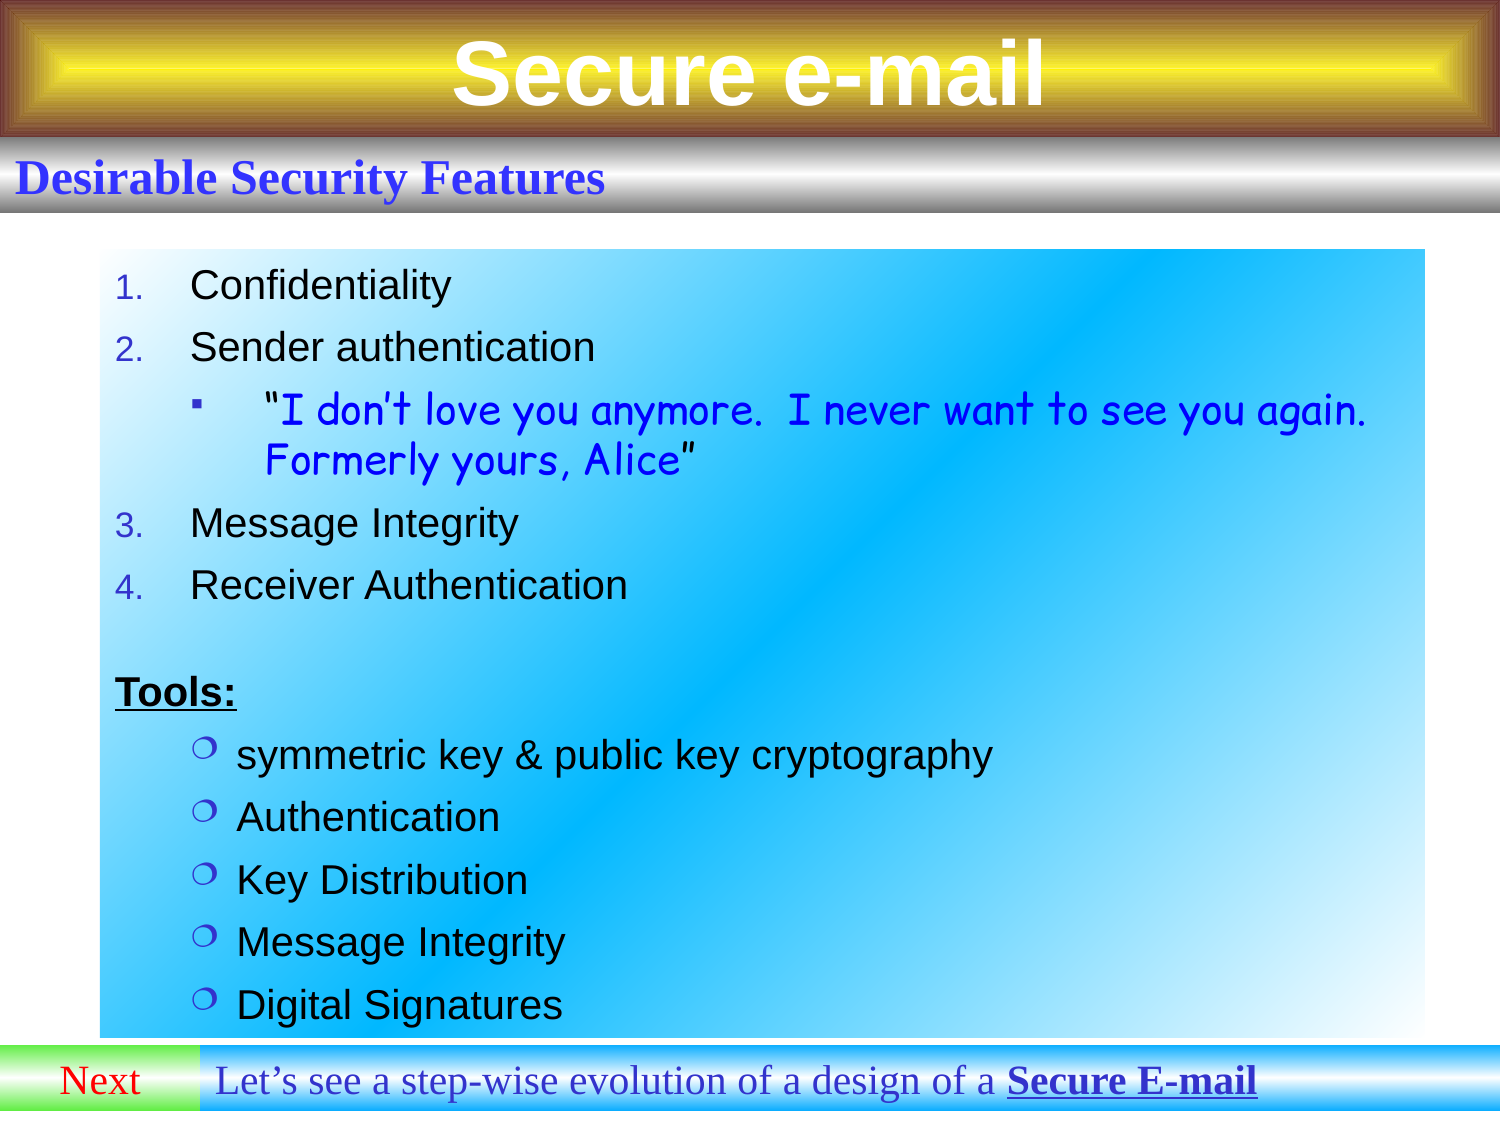

# Secure e-mail
Desirable Security Features
Confidentiality
Sender authentication
“I don’t love you anymore.  I never want to see you again.  Formerly yours, Alice”
Message Integrity
Receiver Authentication

Tools:
symmetric key & public key cryptography
Authentication
Key Distribution
Message Integrity
Digital Signatures
Next
Let’s see a step-wise evolution of a design of a Secure E-mail